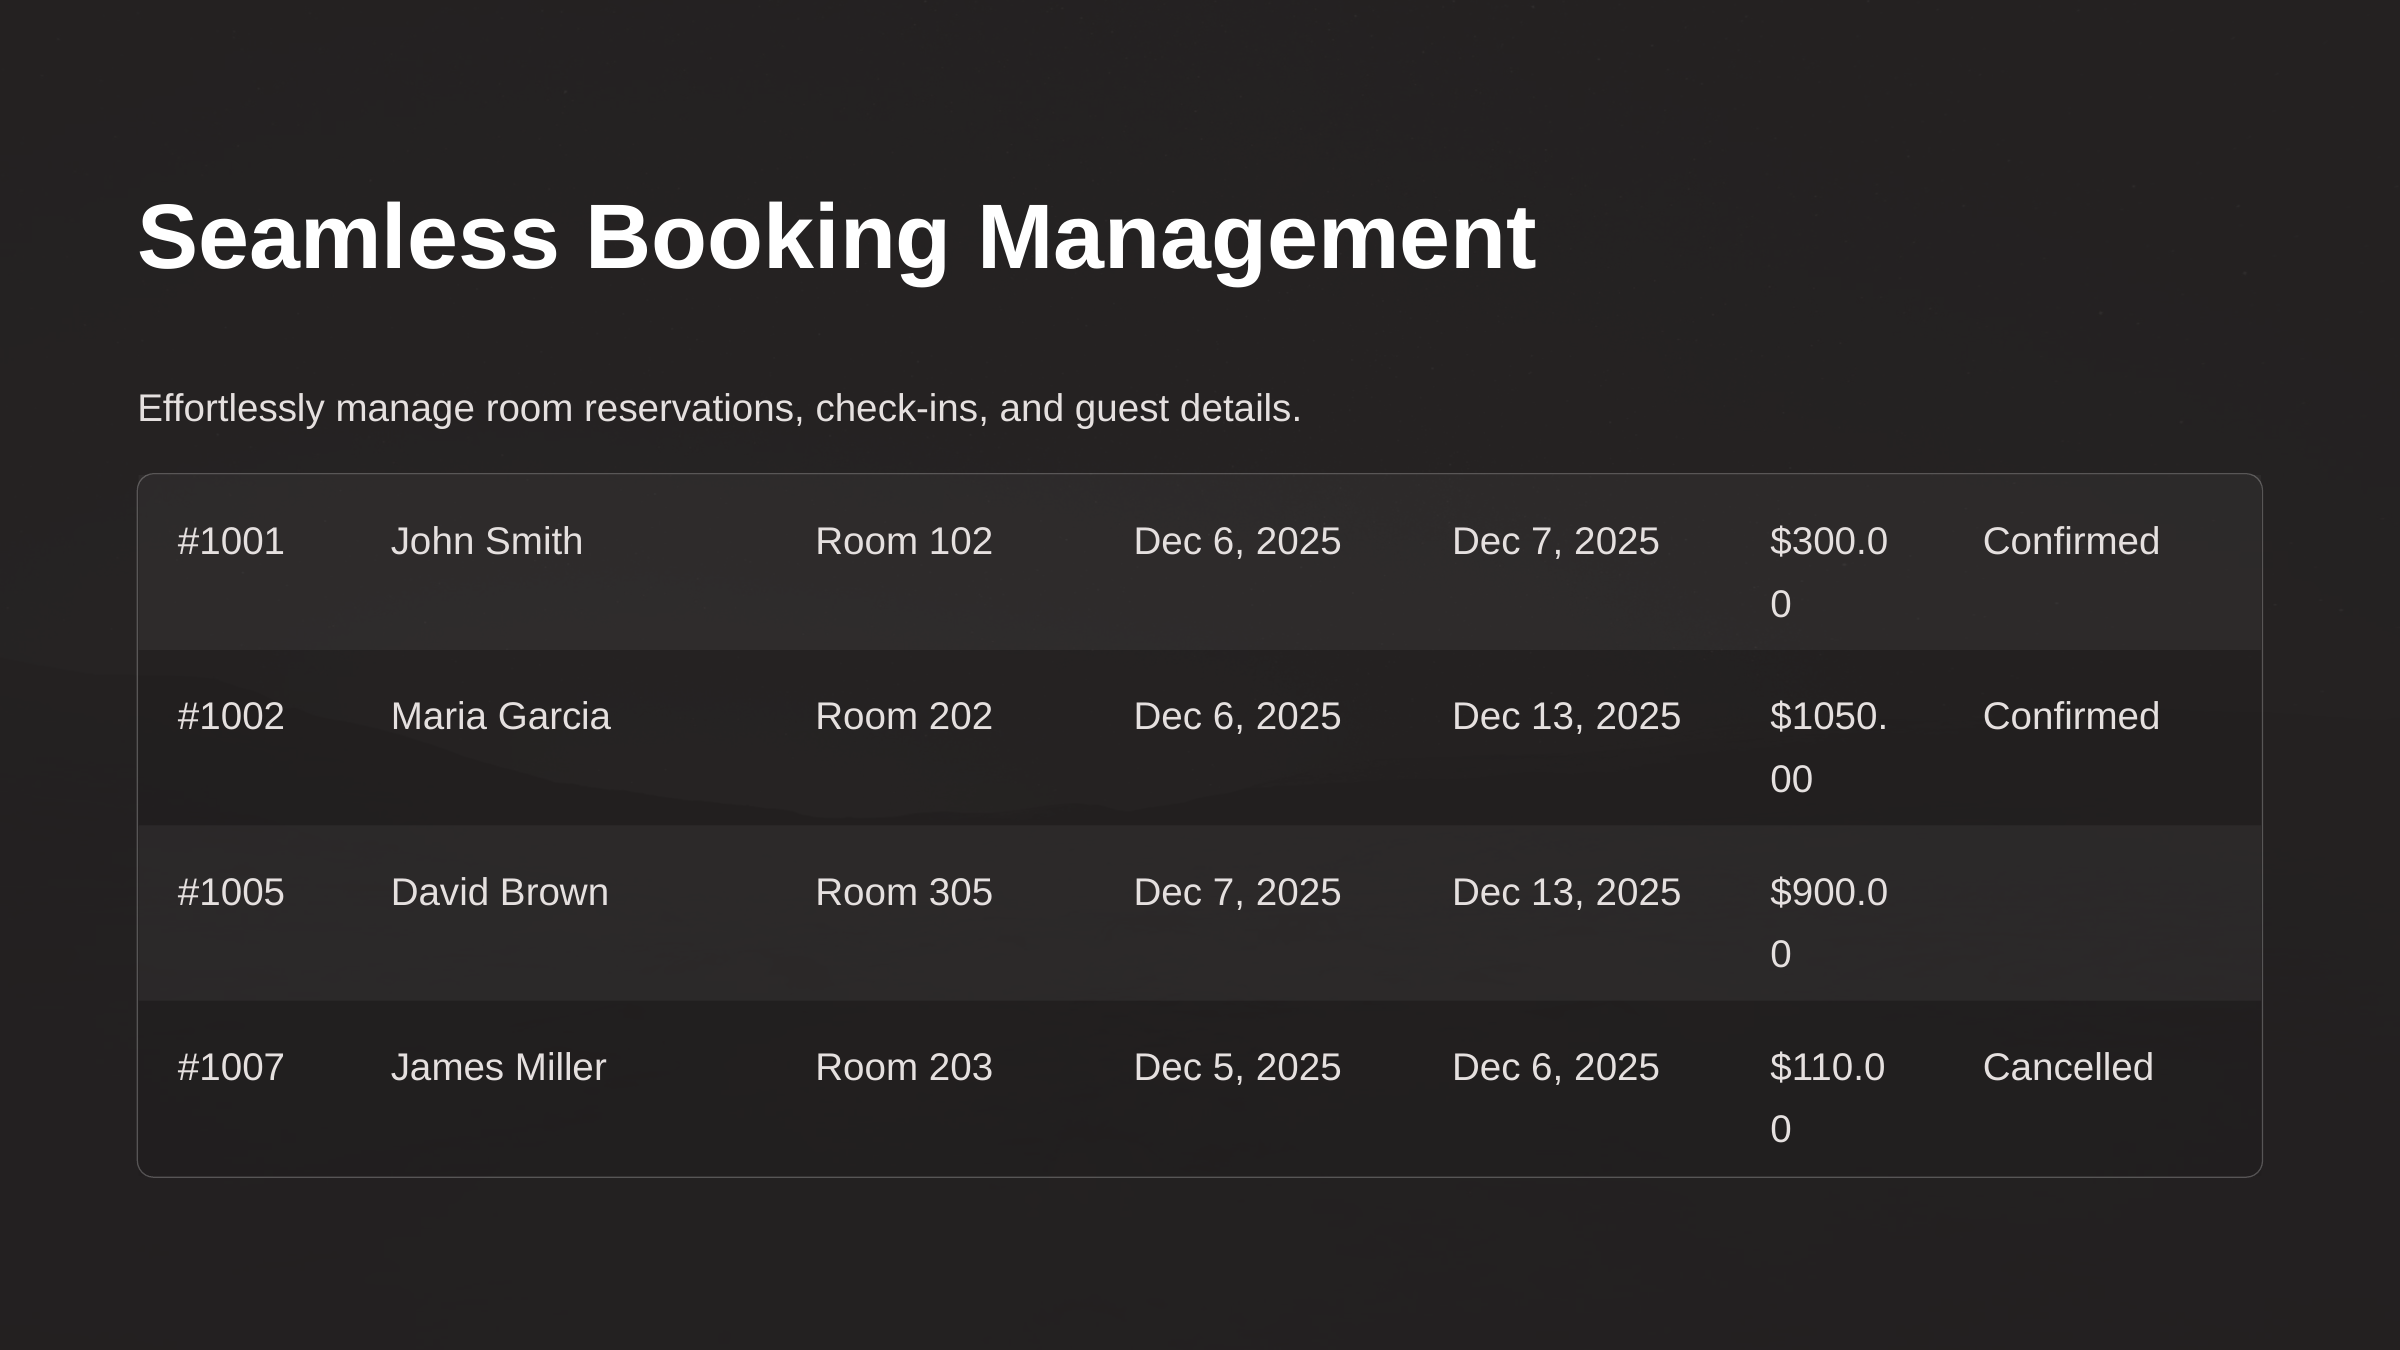

Seamless Booking Management
Effortlessly manage room reservations, check-ins, and guest details.

#1001
John Smith
Room 102
Dec 6, 2025
Dec 7, 2025
$300.00
Confirmed

#1002
Maria Garcia
Room 202
Dec 6, 2025
Dec 13, 2025
$1050.00
Confirmed

#1005
David Brown
Room 305
Dec 7, 2025
Dec 13, 2025
$900.00

#1007
James Miller
Room 203
Dec 5, 2025
Dec 6, 2025
$110.00
Cancelled